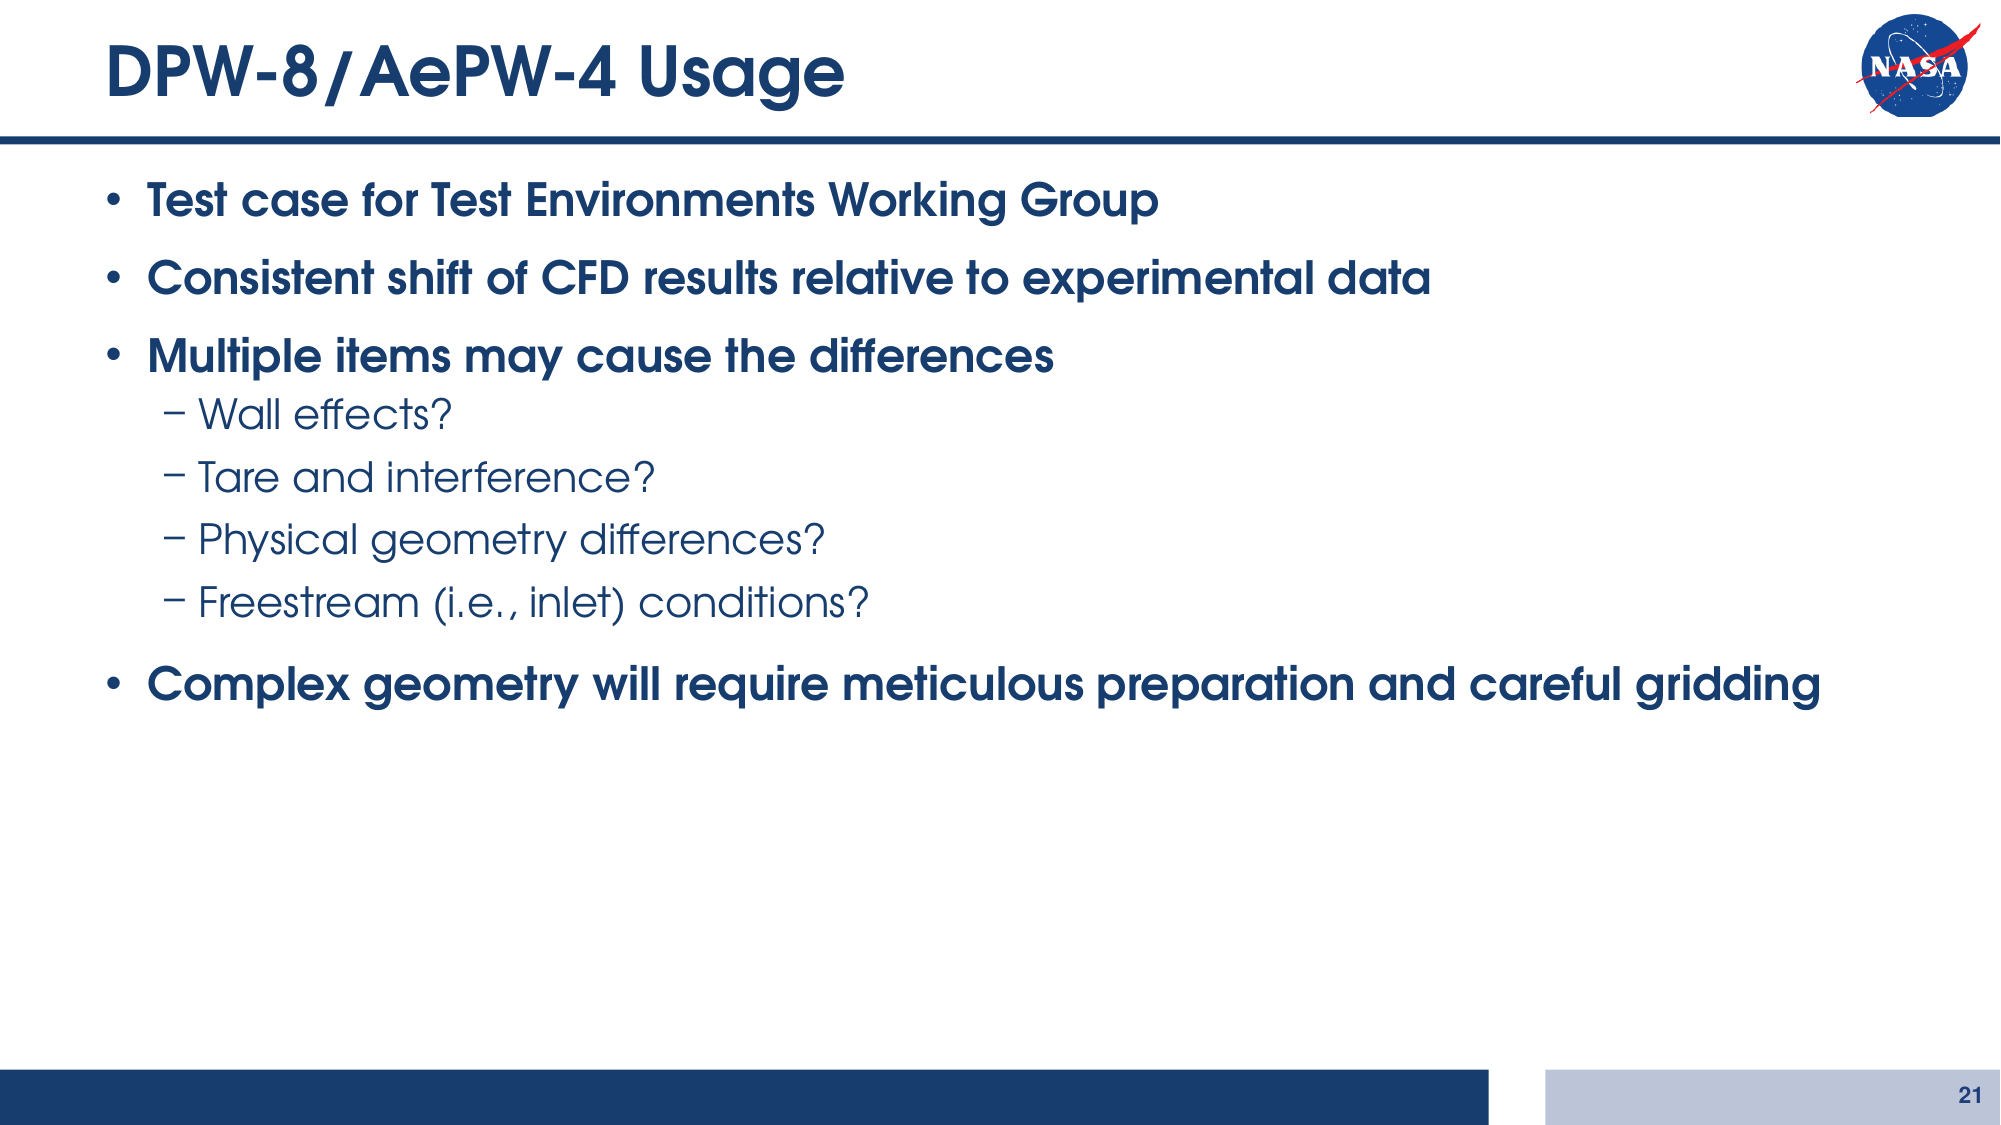

# DPW-8/AePW-4 Usage
Test case for Test Environments Working Group
Consistent shift of CFD results relative to experimental data
Multiple items may cause the differences
Wall effects?
Tare and interference?
Physical geometry differences?
Freestream (i.e., inlet) conditions?
Complex geometry will require meticulous preparation and careful gridding